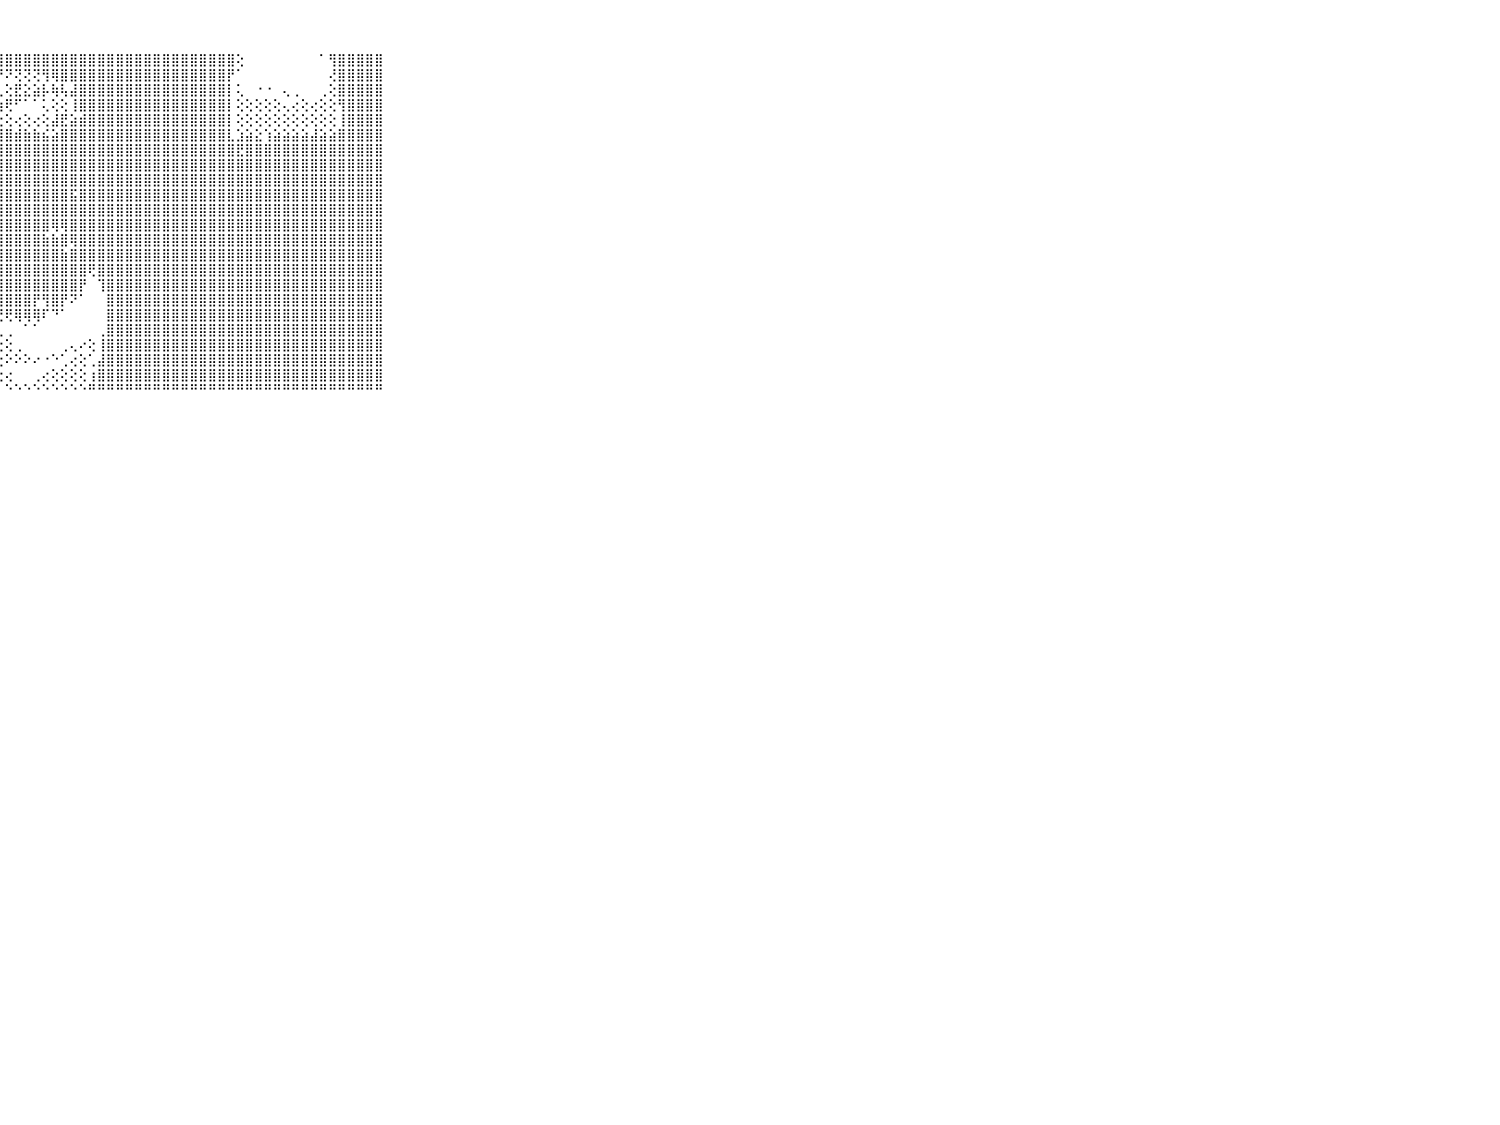

⠀⠀⠀⠀⠀⠀⠀⠀⠀⠀⠀⣿⣿⣿⣿⣿⣿⣿⣿⣿⣿⣿⣿⣿⣿⣿⣿⣿⣿⣿⣿⣿⣿⣿⣿⣿⣿⣿⣿⣿⣿⣿⣿⣿⣿⣿⣿⣿⣿⣿⣿⣿⣿⢕⠀⠀⠀⠀⠀⠀⠀⠀⠁⢻⣿⣿⣿⣿⣿⠀⠀⠀⠀⠀⠀⠀⠀⠀⠀⠀⠀
⠀⠀⠀⠀⠀⠀⠀⠀⠀⠀⠀⣿⣿⣿⣿⣿⣿⣿⣿⣿⣿⣿⣿⣿⣿⡿⢿⠟⠝⢝⢝⢝⢻⢿⣿⣿⣿⣿⣿⣿⣿⣿⣿⣿⣿⣿⣿⣿⣿⣿⣿⣿⡟⠁⠀⠀⠀⠀⠀⠀⠀⠀⠀⢜⣿⣿⣿⣿⣿⠀⠀⠀⠀⠀⠀⠀⠀⠀⠀⠀⠀
⠀⠀⠀⠀⠀⠀⠀⠀⠀⠀⠀⣿⣿⣿⣿⣿⣿⣿⣿⣿⣿⣿⣿⢿⢇⢄⢐⢄⢕⣟⣕⣵⡧⢷⢧⣼⣿⣿⣿⣿⣿⣿⣿⣿⣿⣿⣿⣿⣿⣿⣿⣿⡇⢅⠀⠐⠐⠀⢄⢀⠀⠀⢀⢕⣿⣿⣿⣿⣿⠀⠀⠀⠀⠀⠀⠀⠀⠀⠀⠀⠀
⠀⠀⠀⠀⠀⠀⠀⠀⠀⠀⠀⣿⣿⣿⣿⣿⣿⣿⣿⣿⣿⣿⢏⢕⢕⣵⢕⢱⢟⠋⠁⠁⢅⢕⢕⢸⣿⣿⣿⣿⣿⣿⣿⣿⣿⣿⣿⣿⣿⣿⣿⣿⡇⢕⢕⢕⢕⢕⢄⢔⢕⢔⢕⢕⢻⣿⣿⣿⣿⠀⠀⠀⠀⠀⠀⠀⠀⠀⠀⠀⠀
⠀⠀⠀⠀⠀⠀⠀⠀⠀⠀⠀⣿⣿⣿⣿⣿⣿⣿⣿⣿⣿⡇⢱⣇⢕⢜⢕⢕⢕⢔⢕⢔⢕⣼⣟⣵⣾⣿⣿⣿⣿⣿⣿⣿⣿⣿⣿⣿⣿⣿⣿⣿⡇⢕⢕⢕⢕⢕⢕⢕⢕⢕⢕⢕⢸⣿⣿⣿⣿⠀⠀⠀⠀⠀⠀⠀⠀⠀⠀⠀⠀
⠀⠀⠀⠀⠀⠀⠀⠀⠀⠀⠀⣿⣿⣿⣿⣿⣿⣿⣿⣿⣿⡇⢜⢟⣿⣷⣷⣾⣿⣾⣷⣷⣮⣵⣿⣿⣿⣿⣿⣿⣿⣿⣿⣿⣿⣿⣿⣿⣿⣿⣿⣿⣇⣱⣵⣕⢱⣵⣵⣵⣵⣼⣵⣵⣿⣿⣿⣿⣿⠀⠀⠀⠀⠀⠀⠀⠀⠀⠀⠀⠀
⠀⠀⠀⠀⠀⠀⠀⠀⠀⠀⠀⣿⣿⣿⣿⣿⣿⣿⣿⣿⣿⡇⢕⢕⣿⣿⣿⣿⣿⣿⣿⣿⣿⣿⣿⣿⣿⣿⣿⣿⣿⣿⣿⣿⣿⣿⣿⣿⣿⣿⣿⣿⣿⣟⣿⣿⣿⣿⣿⣿⣿⣿⣿⣿⣿⣿⣿⣿⣿⠀⠀⠀⠀⠀⠀⠀⠀⠀⠀⠀⠀
⠀⠀⠀⠀⠀⠀⠀⠀⠀⠀⠀⣿⣿⣿⣿⣿⣿⣿⣿⣿⣿⣧⢕⢹⣿⣿⣿⣿⣿⣿⣿⣿⣿⣿⣿⣿⣿⣿⣿⣿⣿⣿⣿⣿⣿⣿⣿⣿⣿⣿⣿⣿⣿⣿⣿⣿⣿⣿⣿⣿⣿⣿⣿⣿⣿⣿⣿⣿⣿⠀⠀⠀⠀⠀⠀⠀⠀⠀⠀⠀⠀
⠀⠀⠀⠀⠀⠀⠀⠀⠀⠀⠀⣿⣿⣿⣿⣿⣿⣿⣿⣿⣿⣿⢕⢸⣿⣿⣿⣿⣿⣿⣿⣿⣿⣿⣿⣿⣿⣿⣿⣿⣿⣿⣿⣿⣿⣿⣿⣿⣿⣿⣿⣿⣿⣿⣿⣿⣿⣿⣿⣿⣿⣿⣿⣿⣿⣿⣿⣿⣿⠀⠀⠀⠀⠀⠀⠀⠀⠀⠀⠀⠀
⠀⠀⠀⠀⠀⠀⠀⠀⠀⠀⠀⣿⣿⣿⣿⣿⣿⣿⣿⣿⣿⣿⣧⣸⣿⣿⣿⣿⣿⣿⣿⣿⣿⣿⣿⣯⣿⣿⣿⣿⣿⣿⣿⣿⣿⣿⣿⣿⣿⣿⣿⣿⣿⣿⣿⣿⣿⣿⣿⣿⣿⣿⣿⣿⣿⣿⣿⣿⣿⠀⠀⠀⠀⠀⠀⠀⠀⠀⠀⠀⠀
⠀⠀⠀⠀⠀⠀⠀⠀⠀⠀⠀⣿⣿⣿⣿⣿⣿⣿⣿⣿⣿⣿⣿⣿⣿⣿⣿⣿⣿⣿⣿⣿⣿⣿⣿⣿⣿⣿⣿⣿⣿⣿⣿⣿⣿⣿⣿⣿⣿⣿⣿⣿⣿⣿⣿⣿⣿⣿⣿⣿⣿⣿⣿⣿⣿⣿⣿⣿⣿⠀⠀⠀⠀⠀⠀⠀⠀⠀⠀⠀⠀
⠀⠀⠀⠀⠀⠀⠀⠀⠀⠀⠀⣿⣿⣿⣿⣿⣿⣿⣿⣿⣿⣿⣿⣿⣿⣿⣿⣿⣿⣿⣿⣿⣿⢿⢿⣿⣿⣿⣿⣿⣿⣿⣿⣿⣿⣿⣿⣿⣿⣿⣿⣿⣿⣿⣿⣿⣿⣿⣿⣿⣿⣿⣿⣿⣿⣿⣿⣿⣿⠀⠀⠀⠀⠀⠀⠀⠀⠀⠀⠀⠀
⠀⠀⠀⠀⠀⠀⠀⠀⠀⠀⠀⣿⣿⣿⣿⣿⣿⣿⣿⣿⣿⣿⣿⣿⣿⣿⣿⣿⣿⣿⣿⣿⣷⣷⣿⢿⣿⣿⣿⣿⣿⣿⣿⣿⣿⣿⣿⣿⣿⣿⣿⣿⣿⣿⣿⣿⣿⣿⣿⣿⣿⣿⣿⣿⣿⣿⣿⣿⣿⠀⠀⠀⠀⠀⠀⠀⠀⠀⠀⠀⠀
⠀⠀⠀⠀⠀⠀⠀⠀⠀⠀⠀⣿⣿⣿⣿⣿⣿⣿⣿⣿⣿⣿⣿⣿⣿⣿⣿⣿⣿⣿⣿⣿⣿⣿⣷⣿⣿⣿⣿⣿⣿⣿⣿⣿⣿⣿⣿⣿⣿⣿⣿⣿⣿⣿⣿⣿⣿⣿⣿⣿⣿⣿⣿⣿⣿⣿⣿⣿⣿⠀⠀⠀⠀⠀⠀⠀⠀⠀⠀⠀⠀
⠀⠀⠀⠀⠀⠀⠀⠀⠀⠀⠀⣿⣿⣿⣿⣿⣿⣿⣿⣿⣿⣿⣿⣿⣿⣿⣿⣿⣿⣿⣿⣿⣿⣿⣿⣿⣿⢟⣿⣿⣿⣿⣿⣿⣿⣿⣿⣿⣿⣿⣿⣿⣿⣿⣿⣿⣿⣿⣿⣿⣿⣿⣿⣿⣿⣿⣿⣿⣿⠀⠀⠀⠀⠀⠀⠀⠀⠀⠀⠀⠀
⠀⠀⠀⠀⠀⠀⠀⠀⠀⠀⠀⣿⣿⣿⣿⣿⣿⣿⣿⣿⣿⣿⣿⣿⡇⢻⣿⣿⣿⣿⣿⣿⣿⣿⣿⣿⡟⠀⢹⣿⣿⣿⣿⣿⣿⣿⣿⣿⣿⣿⣿⣿⣿⣿⣿⣿⣿⣿⣿⣿⣿⣿⣿⣿⣿⣿⣿⣿⣿⠀⠀⠀⠀⠀⠀⠀⠀⠀⠀⠀⠀
⠀⠀⠀⠀⠀⠀⠀⠀⠀⠀⠀⣿⣿⣿⣿⣿⣿⣿⣿⣿⣿⣿⣿⣿⡇⢜⢻⣿⣿⣿⣿⡟⢻⣿⡟⠝⠁⠀⠀⣿⣿⣿⣿⣿⣿⣿⣿⣿⣿⣿⣿⣿⣿⣿⣿⣿⣿⣿⣿⣿⣿⣿⣿⣿⣿⣿⣿⣿⣿⠀⠀⠀⠀⠀⠀⠀⠀⠀⠀⠀⠀
⠀⠀⠀⠀⠀⠀⠀⠀⠀⠀⠀⣿⣿⣿⣿⣿⣿⣿⣿⣿⣿⣿⣿⣿⠕⢕⢕⢜⢟⢿⢿⢿⠏⠙⠁⠀⠀⠀⠀⣿⣿⣿⣿⣿⣿⣿⣿⣿⣿⣿⣿⣿⣿⣿⣿⣿⣿⣿⣿⣿⣿⣿⣿⣿⣿⣿⣿⣿⣿⠀⠀⠀⠀⠀⠀⠀⠀⠀⠀⠀⠀
⠀⠀⠀⠀⠀⠀⠀⠀⠀⠀⠀⣿⣿⣿⣿⣿⣿⣿⣿⣿⣿⣿⣿⣿⢀⢕⢕⢄⢀⠀⠁⠁⠀⠀⠀⠀⠀⠀⢀⣿⣿⣿⣿⣿⣿⣿⣿⣿⣿⣿⣿⣿⣿⣿⣿⣿⣿⣿⣿⣿⣿⣿⣿⣿⣿⣿⣿⣿⣿⠀⠀⠀⠀⠀⠀⠀⠀⠀⠀⠀⠀
⠀⠀⠀⠀⠀⠀⠀⠀⠀⠀⠀⣿⣿⣿⣿⣿⣿⣿⣿⣿⣿⣿⣿⣿⡇⢕⢕⢔⢕⢀⠀⠀⠀⠀⢀⢄⠔⢕⢸⣿⣿⣿⣿⣿⣿⣿⣿⣿⣿⣿⣿⣿⣿⣿⣿⣿⣿⣿⣿⣿⣿⣿⣿⣿⣿⣿⣿⣿⣿⠀⠀⠀⠀⠀⠀⠀⠀⠀⠀⠀⠀
⠀⠀⠀⠀⠀⠀⠀⠀⠀⠀⠀⣿⣿⣿⣿⣿⣿⣿⣿⣿⣿⣿⣿⣿⣿⡕⢕⢕⠕⠕⠕⠔⠐⠑⢁⢔⢕⢁⣼⣿⣿⣿⣿⣿⣿⣿⣿⣿⣿⣿⣿⣿⣿⣿⣿⣿⣿⣿⣿⣿⣿⣿⣿⣿⣿⣿⣿⣿⣿⠀⠀⠀⠀⠀⠀⠀⠀⠀⠀⠀⠀
⠀⠀⠀⠀⠀⠀⠀⠀⠀⠀⠀⣿⣿⣿⣿⣿⣿⣿⣿⣿⣿⣿⣿⣿⣿⣷⡕⢔⢔⠀⠀⢀⢔⢕⢕⢕⢕⢰⣿⣿⣿⣿⣿⣿⣿⣿⣿⣿⣿⣿⣿⣿⣿⣿⣿⣿⣿⣿⣿⣿⣿⣿⣿⣿⣿⣿⣿⣿⣿⠀⠀⠀⠀⠀⠀⠀⠀⠀⠀⠀⠀
⠀⠀⠀⠀⠀⠀⠀⠀⠀⠀⠀⠛⠛⠛⠛⠛⠛⠛⠛⠛⠛⠛⠛⠛⠛⠛⠛⠃⠑⠑⠑⠑⠑⠑⠑⠑⠑⠛⠛⠛⠛⠛⠛⠛⠛⠛⠛⠛⠛⠛⠛⠛⠛⠛⠛⠛⠛⠛⠛⠛⠛⠛⠛⠛⠛⠛⠛⠛⠛⠀⠀⠀⠀⠀⠀⠀⠀⠀⠀⠀⠀